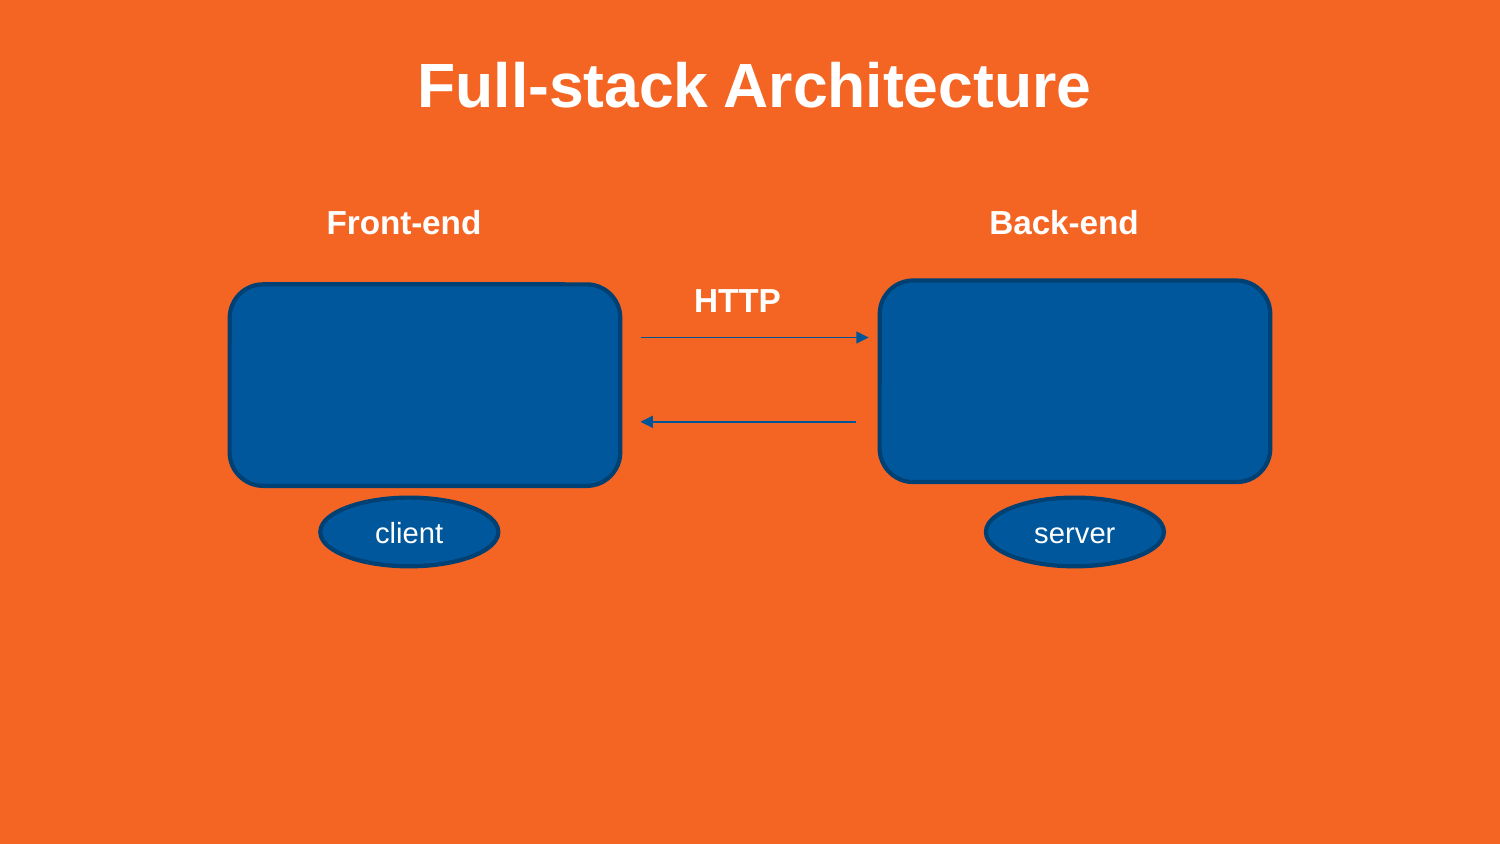

Full-stack Architecture
Front-end
Back-end
HTTP

client
server